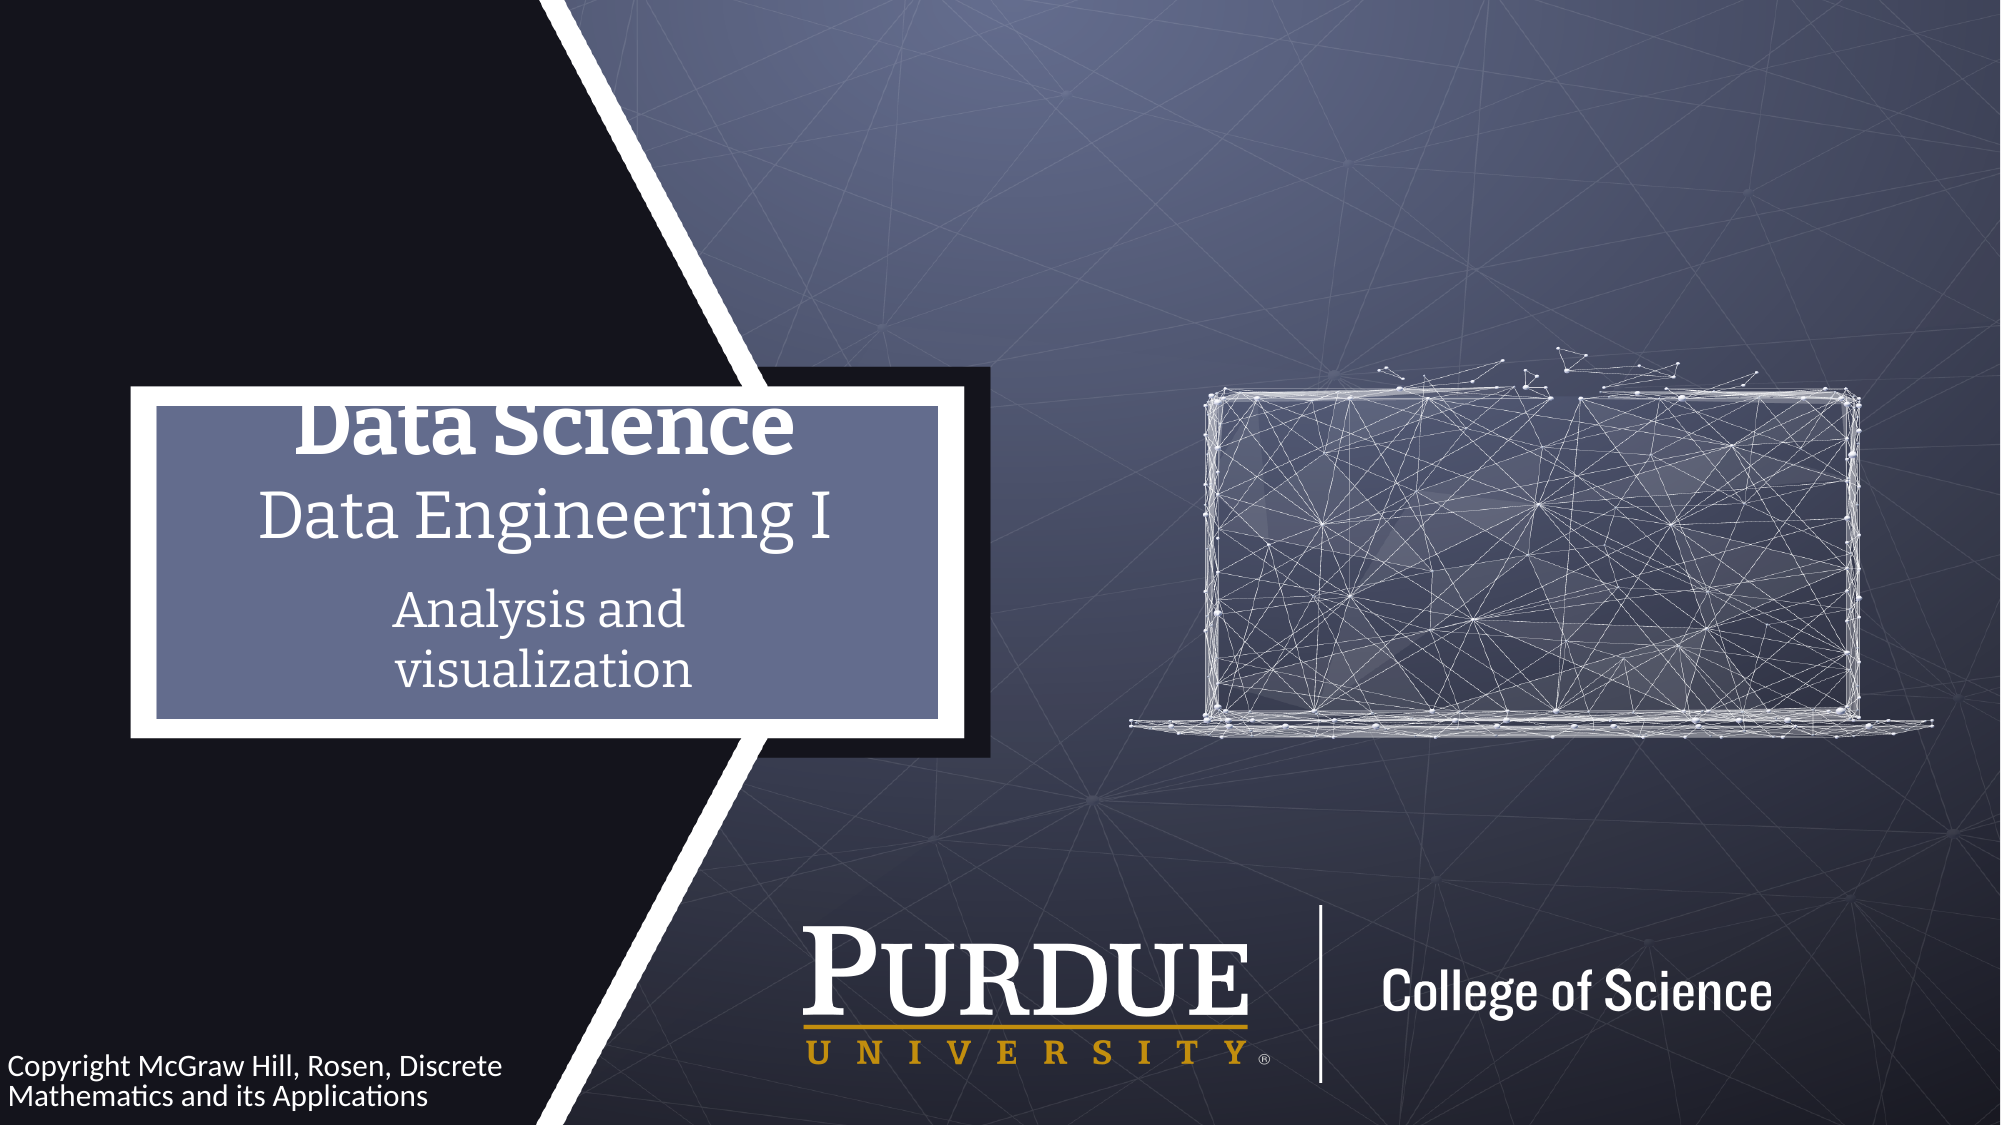

# Analysis and visualization
Copyright McGraw Hill, Rosen, Discrete Mathematics and its Applications